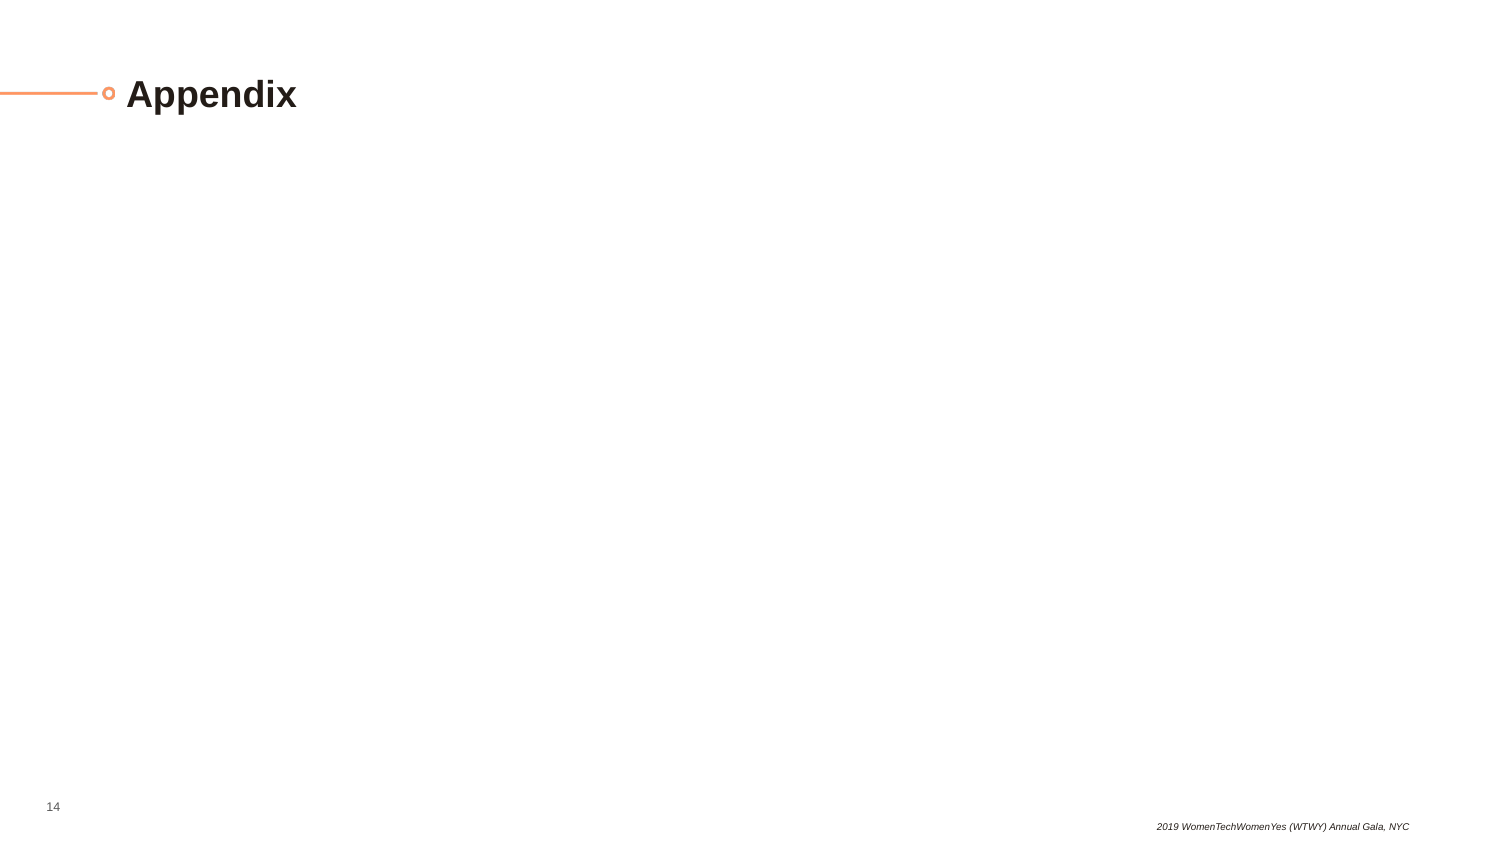

# Appendix
2019 WomenTechWomenYes (WTWY) Annual Gala, NYC